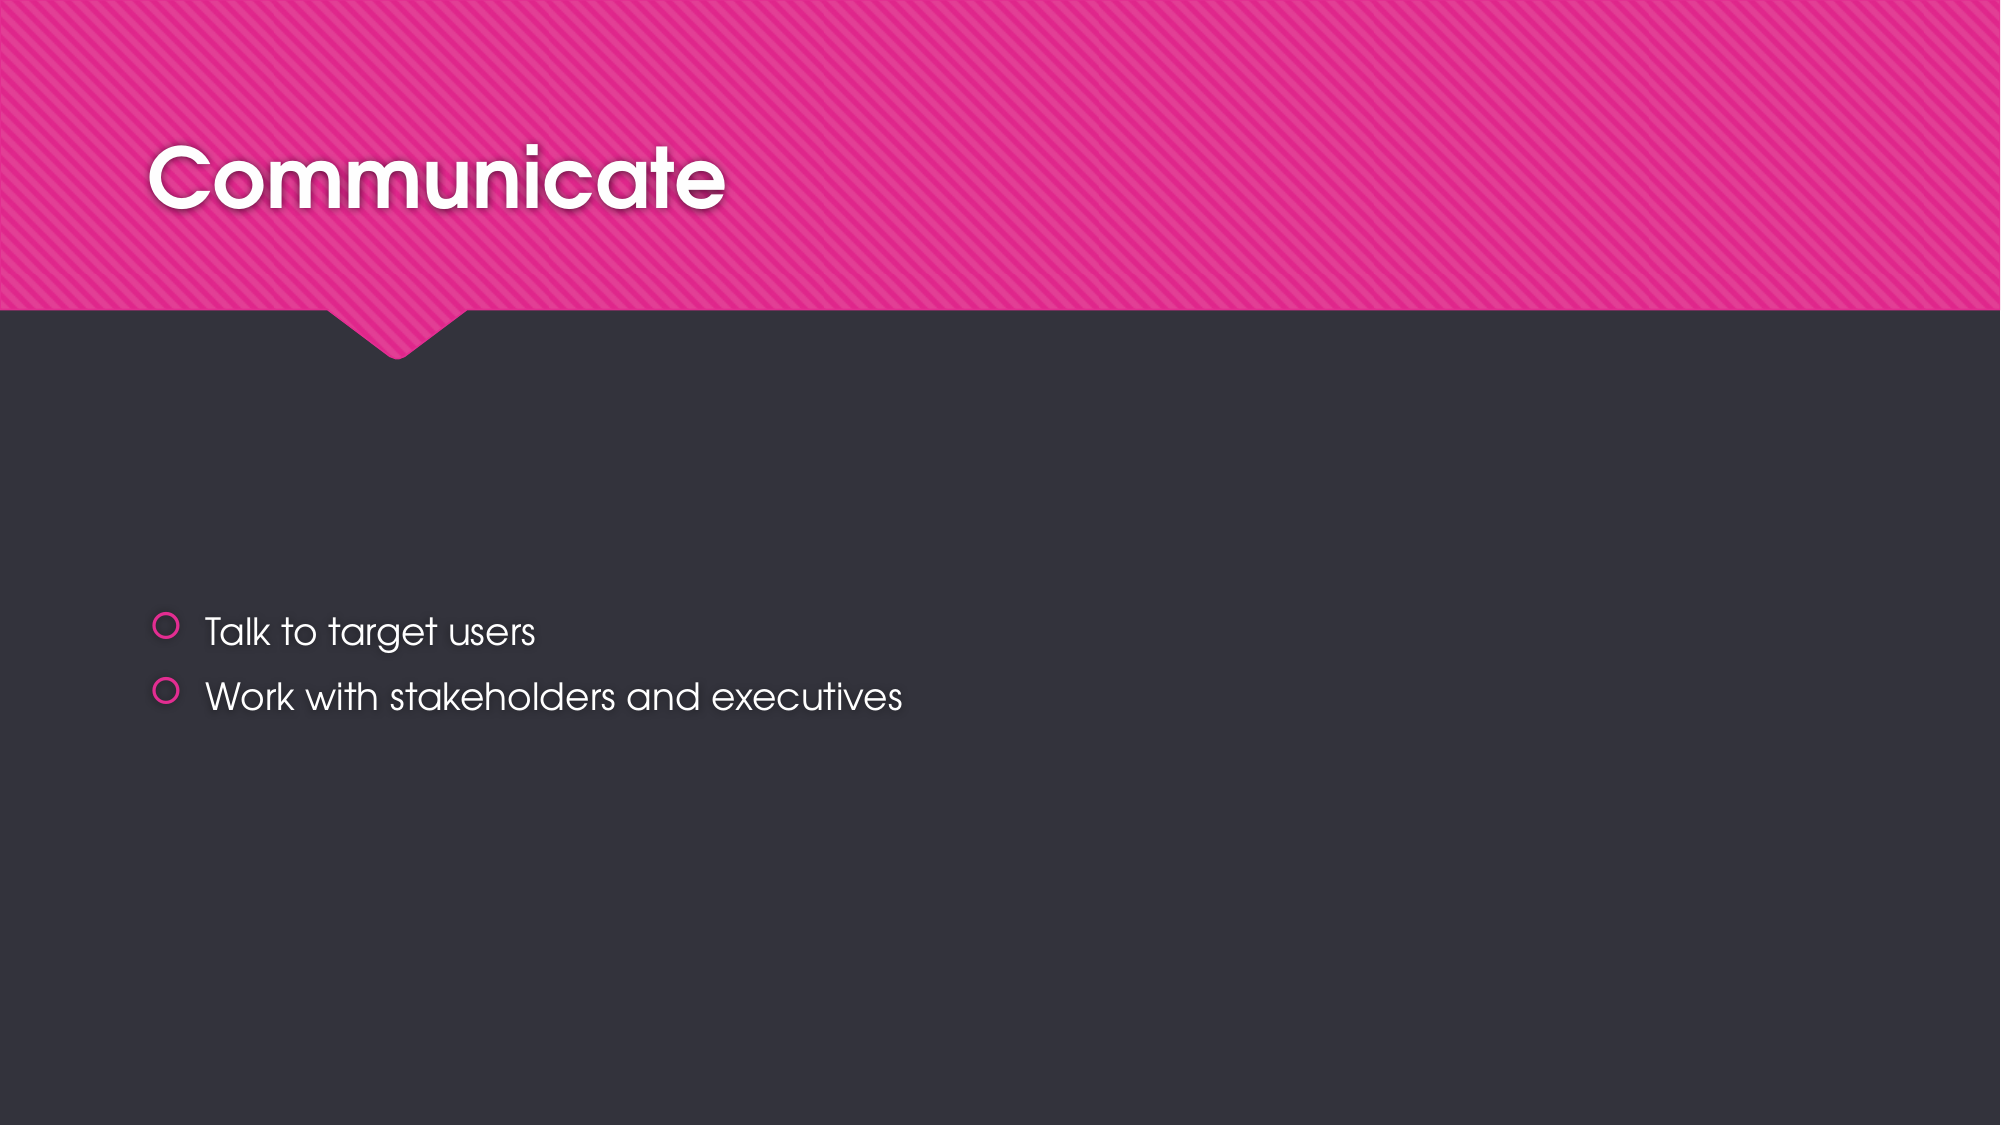

# Communicate
Talk to target users
Work with stakeholders and executives